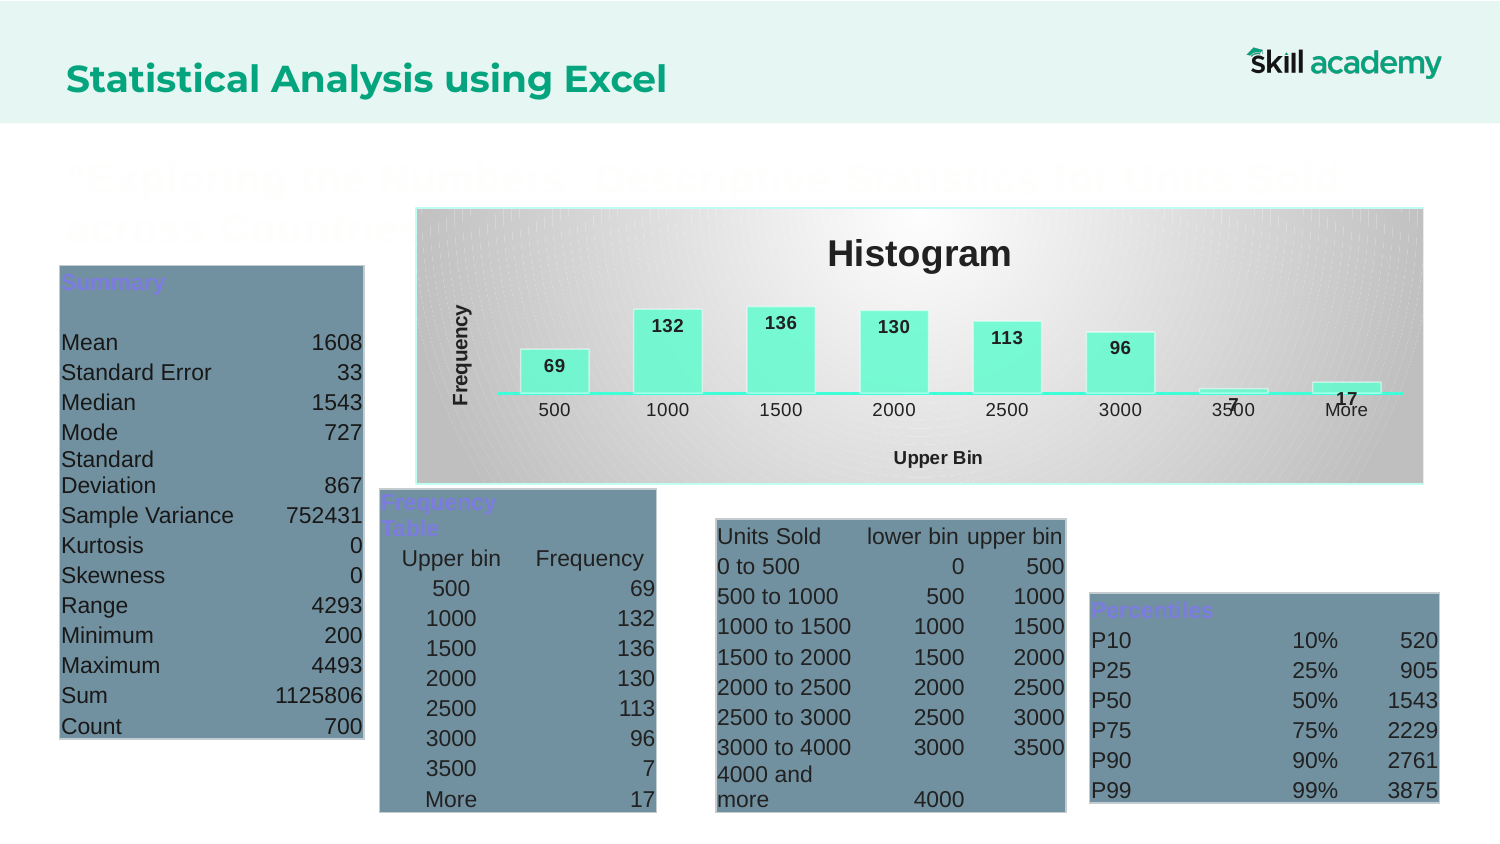

# Statistical Analysis using Excel
"Exploring the Numbers: Descriptive Statistics for Units Sold across Countries using Excel“

### Chart: Histogram

| Category |  |
|---|---|
| 500 | 69.0 |
| 1000 | 132.0 |
| 1500 | 136.0 |
| 2000 | 130.0 |
| 2500 | 113.0 |
| 3000 | 96.0 |
| 3500 | 7.0 |
| More | 17.0 |
| Summary |  |
| --- | --- |
|  |  |
| Mean | 1608 |
| Standard Error | 33 |
| Median | 1543 |
| Mode | 727 |
| Standard Deviation | 867 |
| Sample Variance | 752431 |
| Kurtosis | 0 |
| Skewness | 0 |
| Range | 4293 |
| Minimum | 200 |
| Maximum | 4493 |
| Sum | 1125806 |
| Count | 700 |
| Frequency Table |  |
| --- | --- |
| Upper bin | Frequency |
| 500 | 69 |
| 1000 | 132 |
| 1500 | 136 |
| 2000 | 130 |
| 2500 | 113 |
| 3000 | 96 |
| 3500 | 7 |
| More | 17 |
| Units Sold | lower bin | upper bin |
| --- | --- | --- |
| 0 to 500 | 0 | 500 |
| 500 to 1000 | 500 | 1000 |
| 1000 to 1500 | 1000 | 1500 |
| 1500 to 2000 | 1500 | 2000 |
| 2000 to 2500 | 2000 | 2500 |
| 2500 to 3000 | 2500 | 3000 |
| 3000 to 4000 | 3000 | 3500 |
| 4000 and more | 4000 |  |
| Percentiles |  |  |
| --- | --- | --- |
| P10 | 10% | 520 |
| P25 | 25% | 905 |
| P50 | 50% | 1543 |
| P75 | 75% | 2229 |
| P90 | 90% | 2761 |
| P99 | 99% | 3875 |